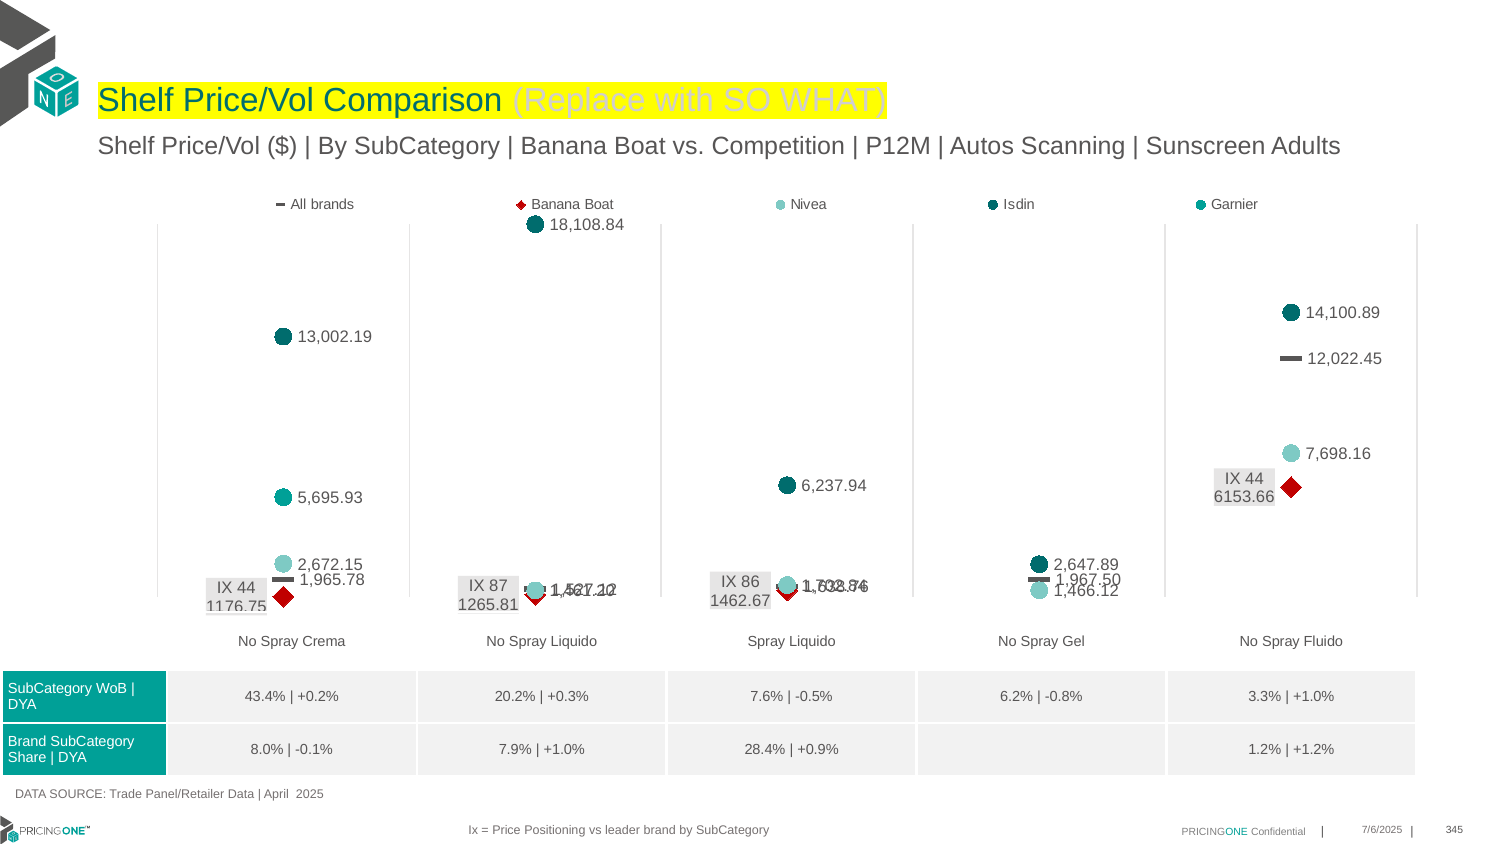

# Shelf Price/Vol Comparison (Replace with SO WHAT)
Shelf Price/Vol ($) | By SubCategory | Banana Boat vs. Competition | P12M | Autos Scanning | Sunscreen Adults

### Chart

| Category | All brands | Banana Boat | Nivea | Isdin | Garnier |
|---|---|---|---|---|---|
| IX 44 | 1965.78 | 1176.75 | 2672.15 | 13002.19 | 5695.93 |
| IX 87 | 1527.12 | 1265.81 | 1461.2 | 18108.84 | None |
| IX 86 | 1638.76 | 1462.67 | 1702.84 | 6237.94 | None |
| None | 1967.5 | None | 1466.12 | 2647.89 | None |
| IX 44 | 12022.45 | 6153.66 | 7698.16 | 14100.89 | None |
|  | No Spray Crema | No Spray Liquido | Spray Liquido | No Spray Gel | No Spray Fluido |
| --- | --- | --- | --- | --- | --- |
| SubCategory WoB | DYA | 43.4% | +0.2% | 20.2% | +0.3% | 7.6% | -0.5% | 6.2% | -0.8% | 3.3% | +1.0% |
| Brand SubCategory Share | DYA | 8.0% | -0.1% | 7.9% | +1.0% | 28.4% | +0.9% |  | 1.2% | +1.2% |
DATA SOURCE: Trade Panel/Retailer Data | April  2025
Ix = Price Positioning vs leader brand by SubCategory
7/6/2025
345